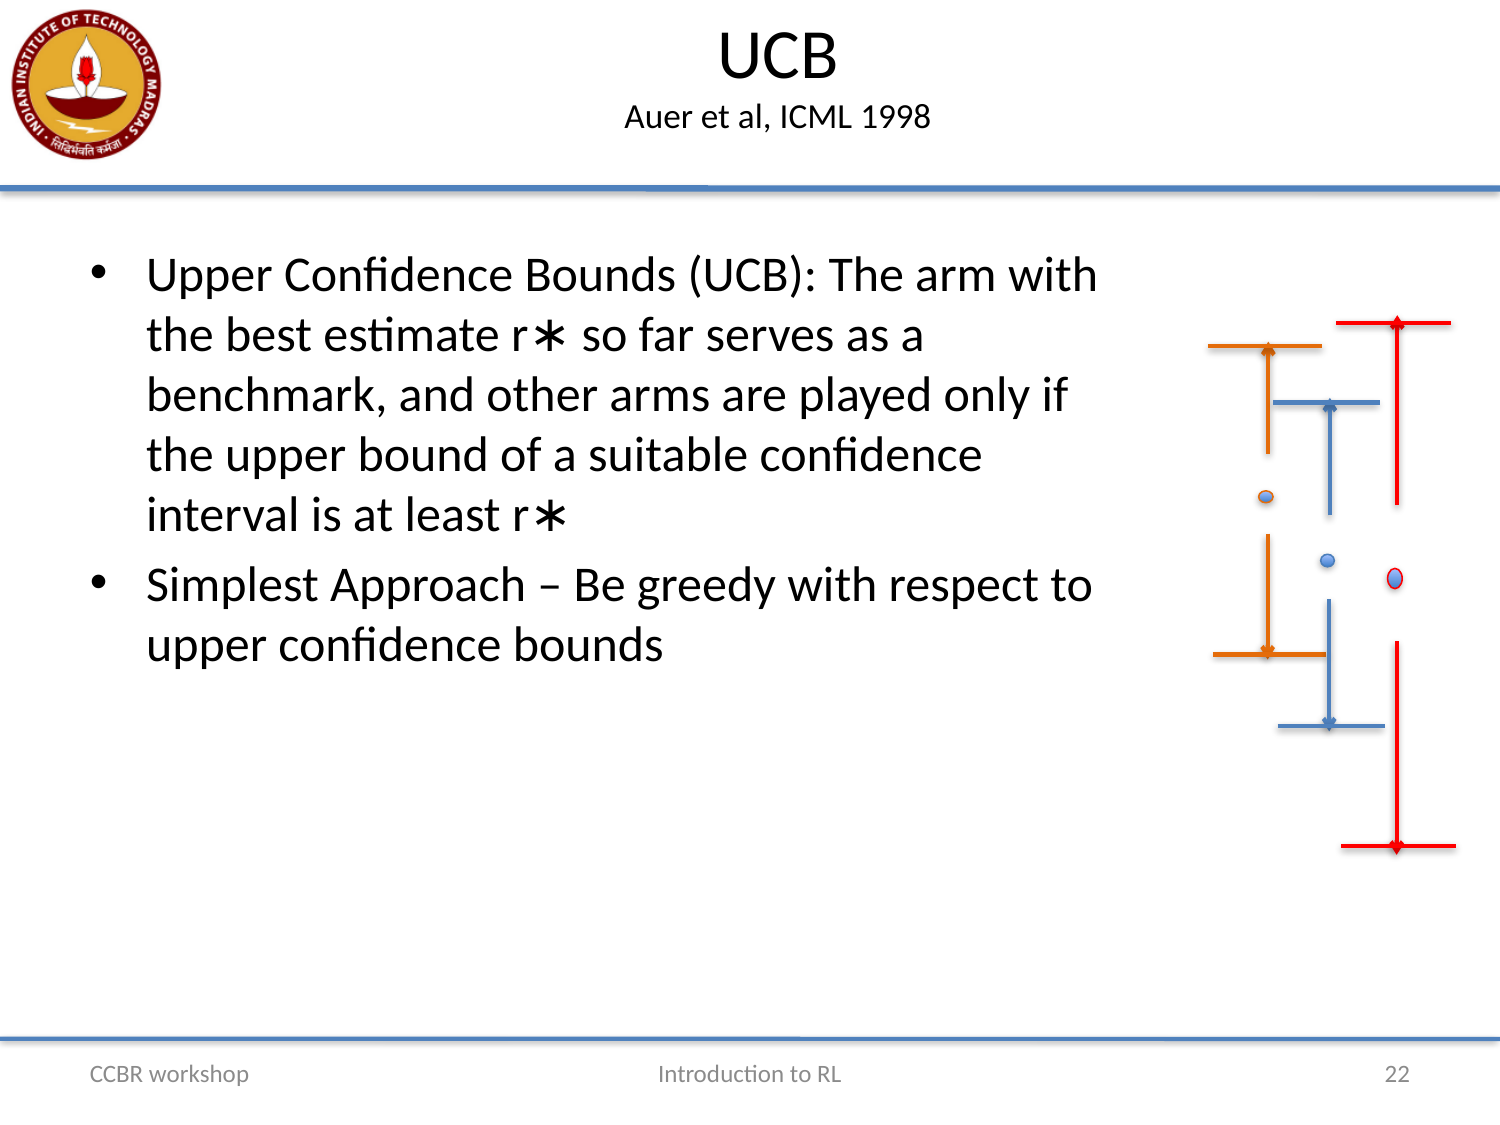

# UCB Auer et al, ICML 1998
Upper Confidence Bounds (UCB): The arm with the best estimate r∗ so far serves as a benchmark, and other arms are played only if the upper bound of a suitable conﬁdence interval is at least r∗
Simplest Approach – Be greedy with respect to upper confidence bounds

CCBR workshop
Introduction to RL
22